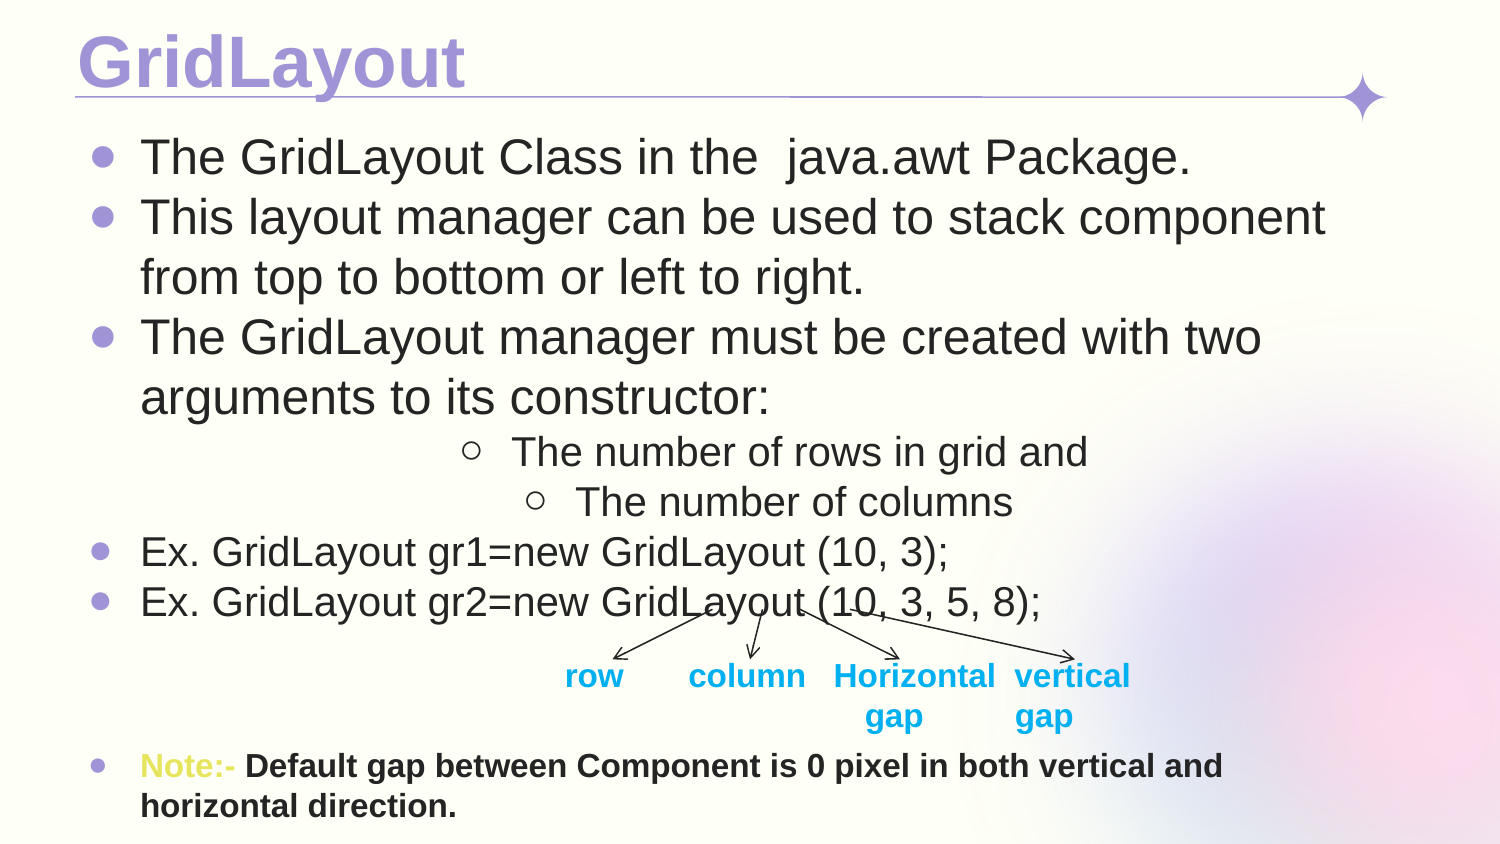

# GridLayout

The GridLayout Class in the  java.awt Package.
This layout manager can be used to stack component from top to bottom or left to right.
The GridLayout manager must be created with two arguments to its constructor:
The number of rows in grid and
The number of columns
Ex. GridLayout gr1=new GridLayout (10, 3);
Ex. GridLayout gr2=new GridLayout (10, 3, 5, 8);

Note:- Default gap between Component is 0 pixel in both vertical and horizontal direction.
row       column   Horizontal  vertical 			gap  	gap